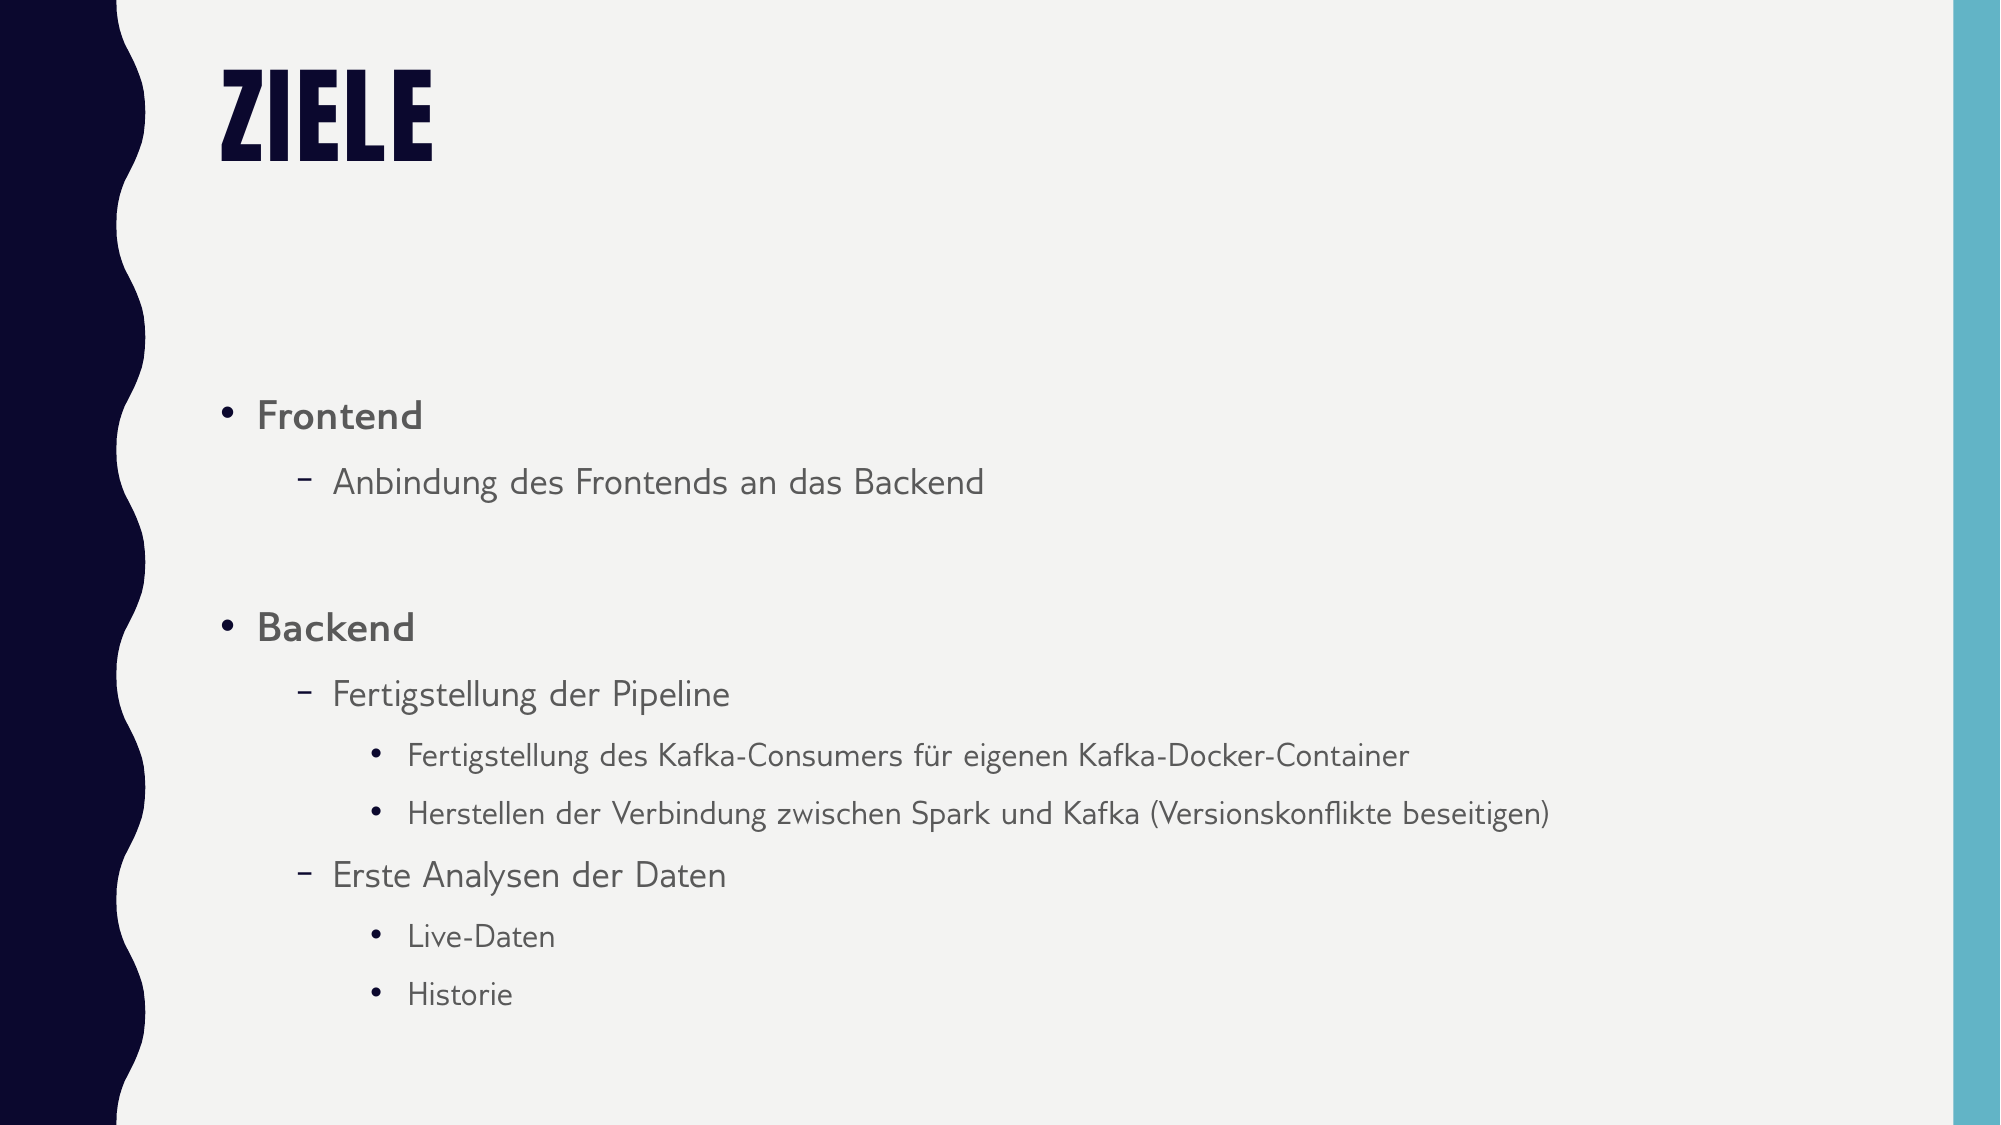

# Ziele
Frontend
Anbindung des Frontends an das Backend

Backend
Fertigstellung der Pipeline
Fertigstellung des Kafka-Consumers für eigenen Kafka-Docker-Container
Herstellen der Verbindung zwischen Spark und Kafka (Versionskonflikte beseitigen)
Erste Analysen der Daten
Live-Daten
Historie